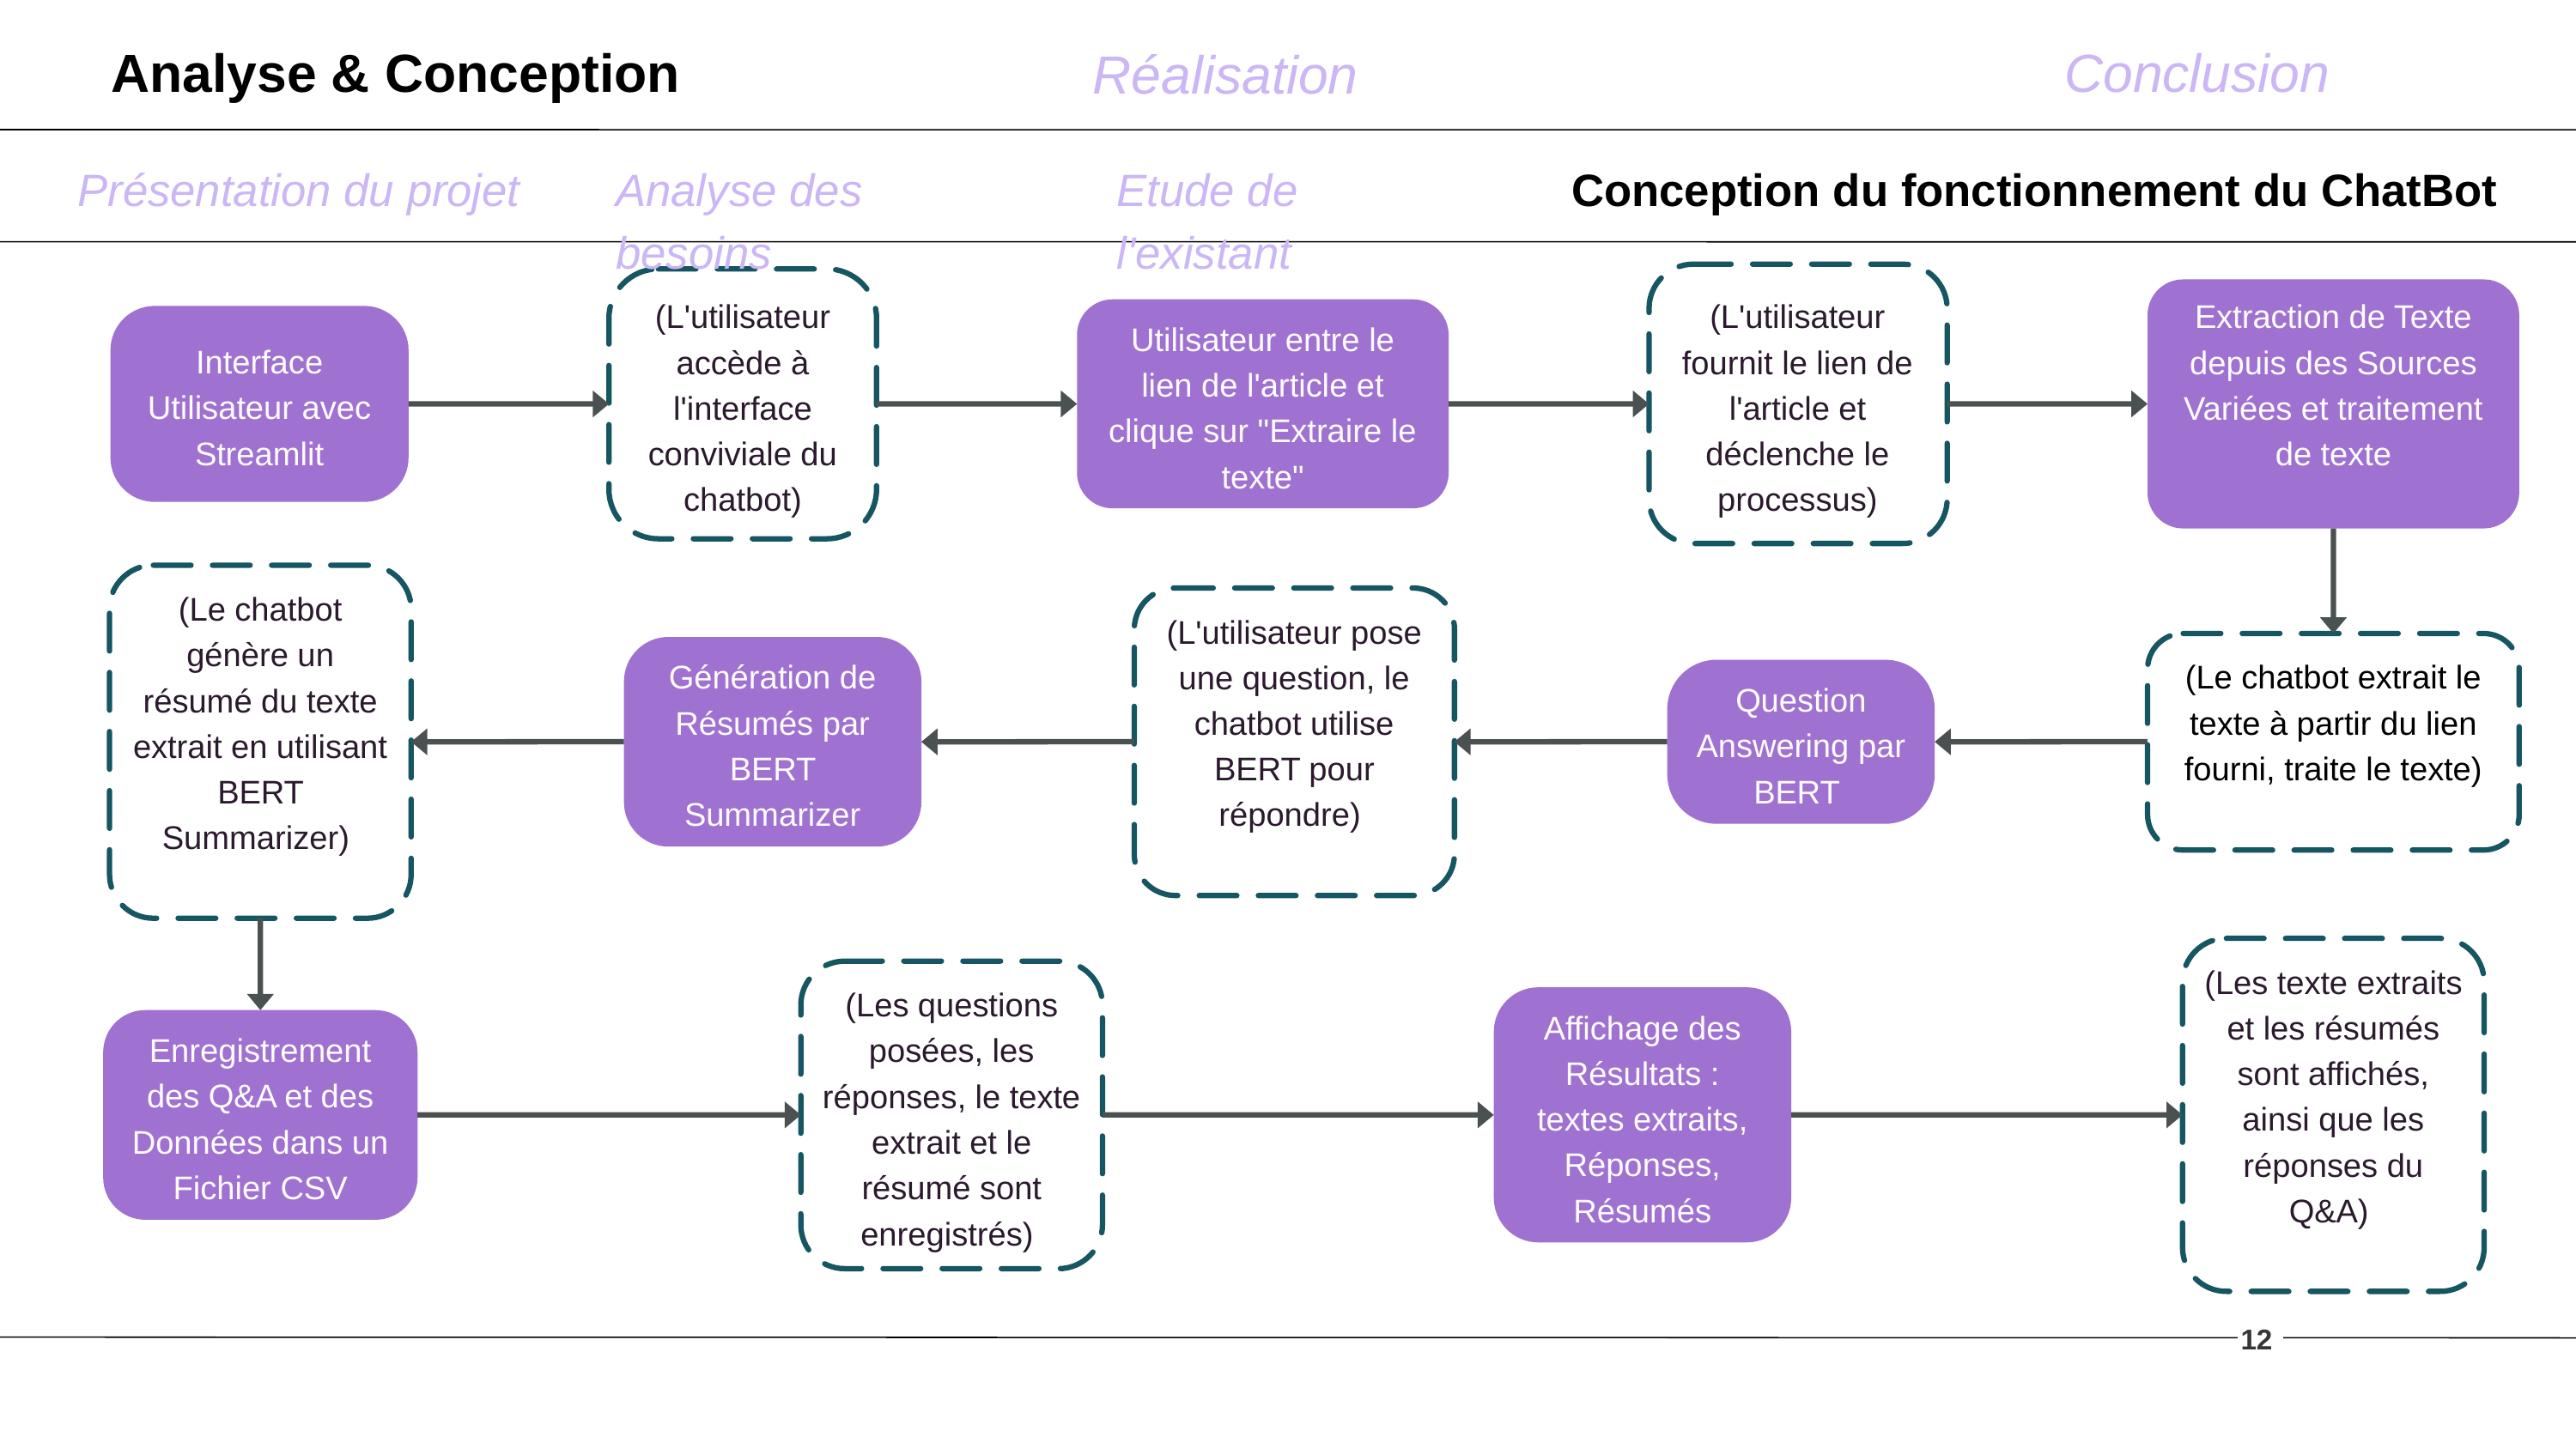

Analyse & Conception
Conclusion
Réalisation

Présentation du projet
Analyse des besoins
Etude de l'existant
Conception du fonctionnement du ChatBot

(L'utilisateur fournit le lien de l'article et déclenche le processus)

(L'utilisateur accède à l'interface conviviale du chatbot)

Extraction de Texte depuis des Sources Variées et traitement de texte

Utilisateur entre le lien de l'article et clique sur "Extraire le texte"

Interface Utilisateur avec Streamlit

(Le chatbot génère un résumé du texte extrait en utilisant BERT Summarizer)

(L'utilisateur pose une question, le chatbot utilise BERT pour répondre)

(Le chatbot extrait le texte à partir du lien fourni, traite le texte)

Génération de Résumés par BERT Summarizer

Question Answering par BERT

(Les texte extraits et les résumés sont affichés, ainsi que les réponses du Q&A)

(Les questions posées, les réponses, le texte extrait et le résumé sont enregistrés)

Affichage des Résultats :
textes extraits, Réponses, Résumés

Enregistrement des Q&A et des Données dans un Fichier CSV

12
10